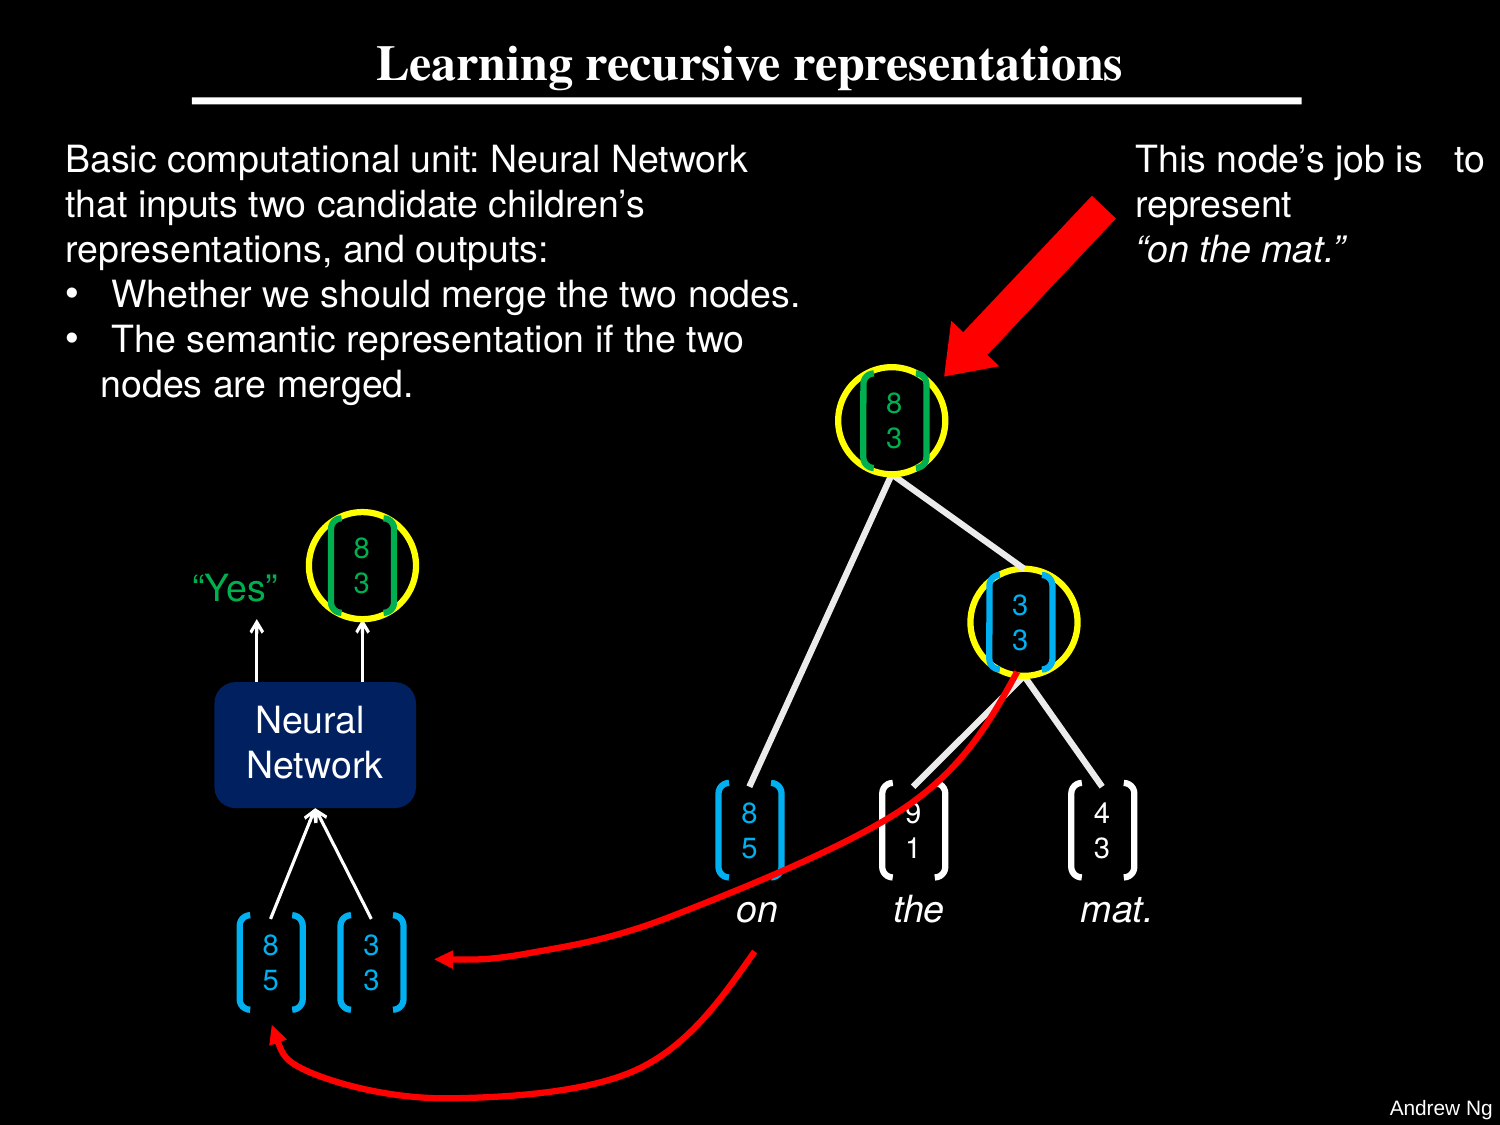

# Learning recursive representations
Basic computational unit: Neural Network that inputs two candidate children’s representations, and outputs:
 Whether we should merge the two nodes.
 The semantic representation if the two nodes are merged.
This node’s job is   to represent
“on the mat.”

8
3

8
3
“Yes”
Neural
Network

8
5

3
3

3
3

8
5

9
1

4
3

The            cat            on           the             mat.